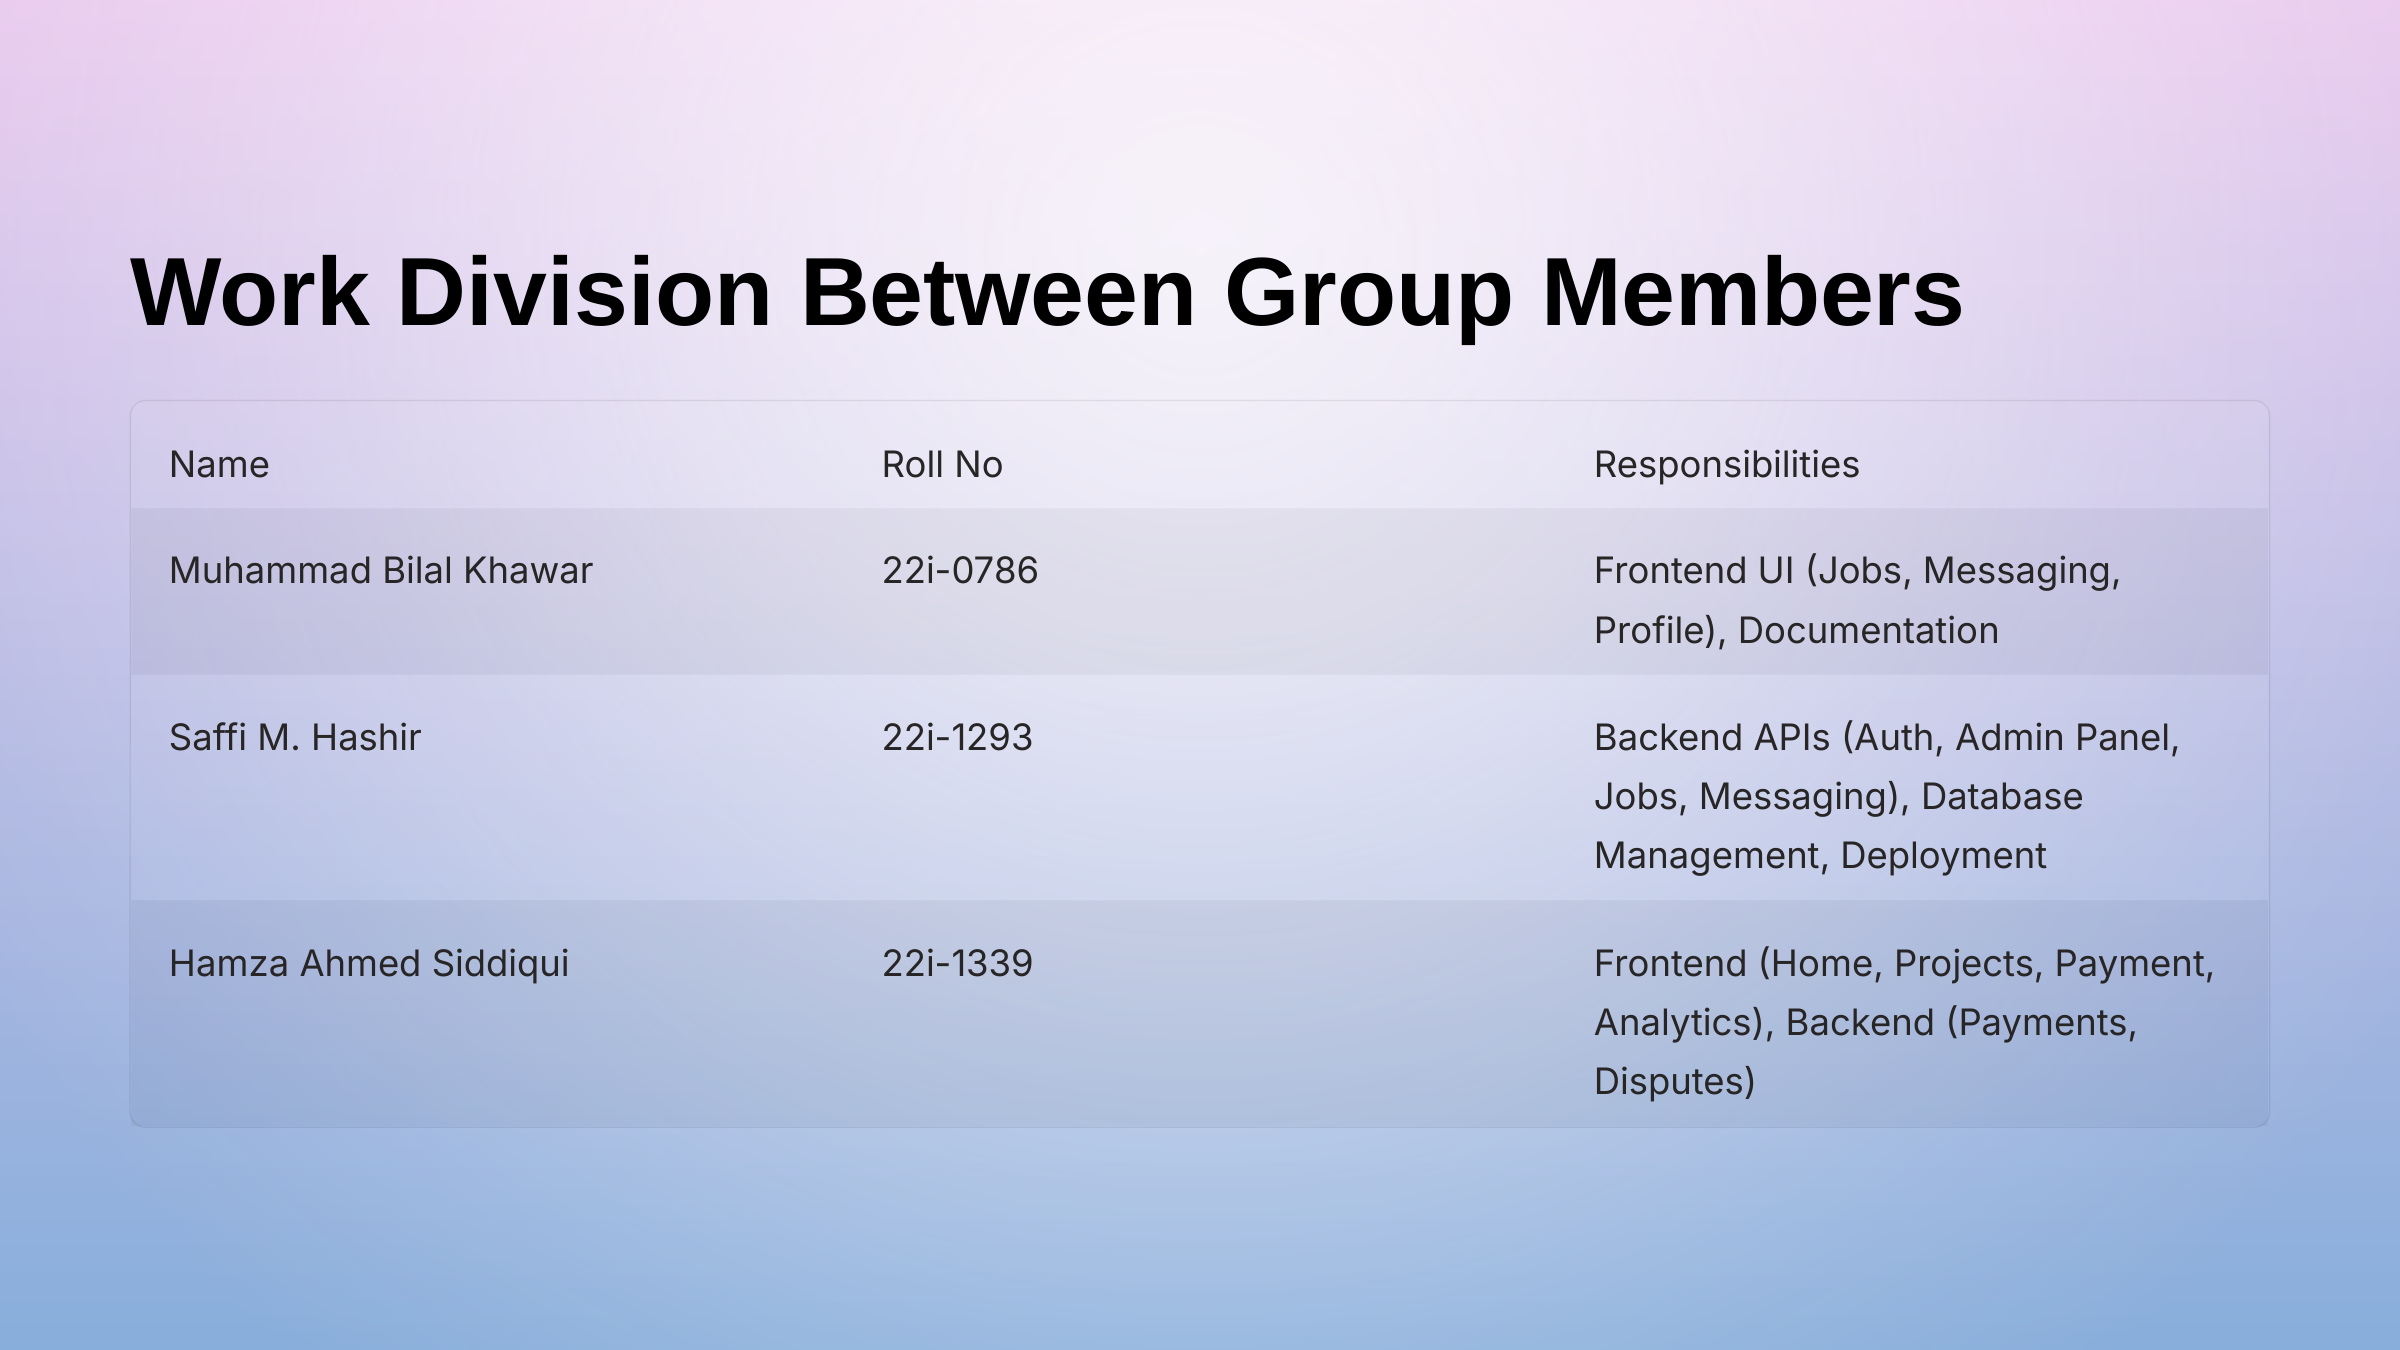

Work Division Between Group Members

Name
Roll No
Responsibilities

Muhammad Bilal Khawar
22i-0786
Frontend UI (Jobs, Messaging, Profile), Documentation

Saffi M. Hashir
22i-1293
Backend APIs (Auth, Admin Panel, Jobs, Messaging), Database Management, Deployment

Hamza Ahmed Siddiqui
22i-1339
Frontend (Home, Projects, Payment, Analytics), Backend (Payments, Disputes)